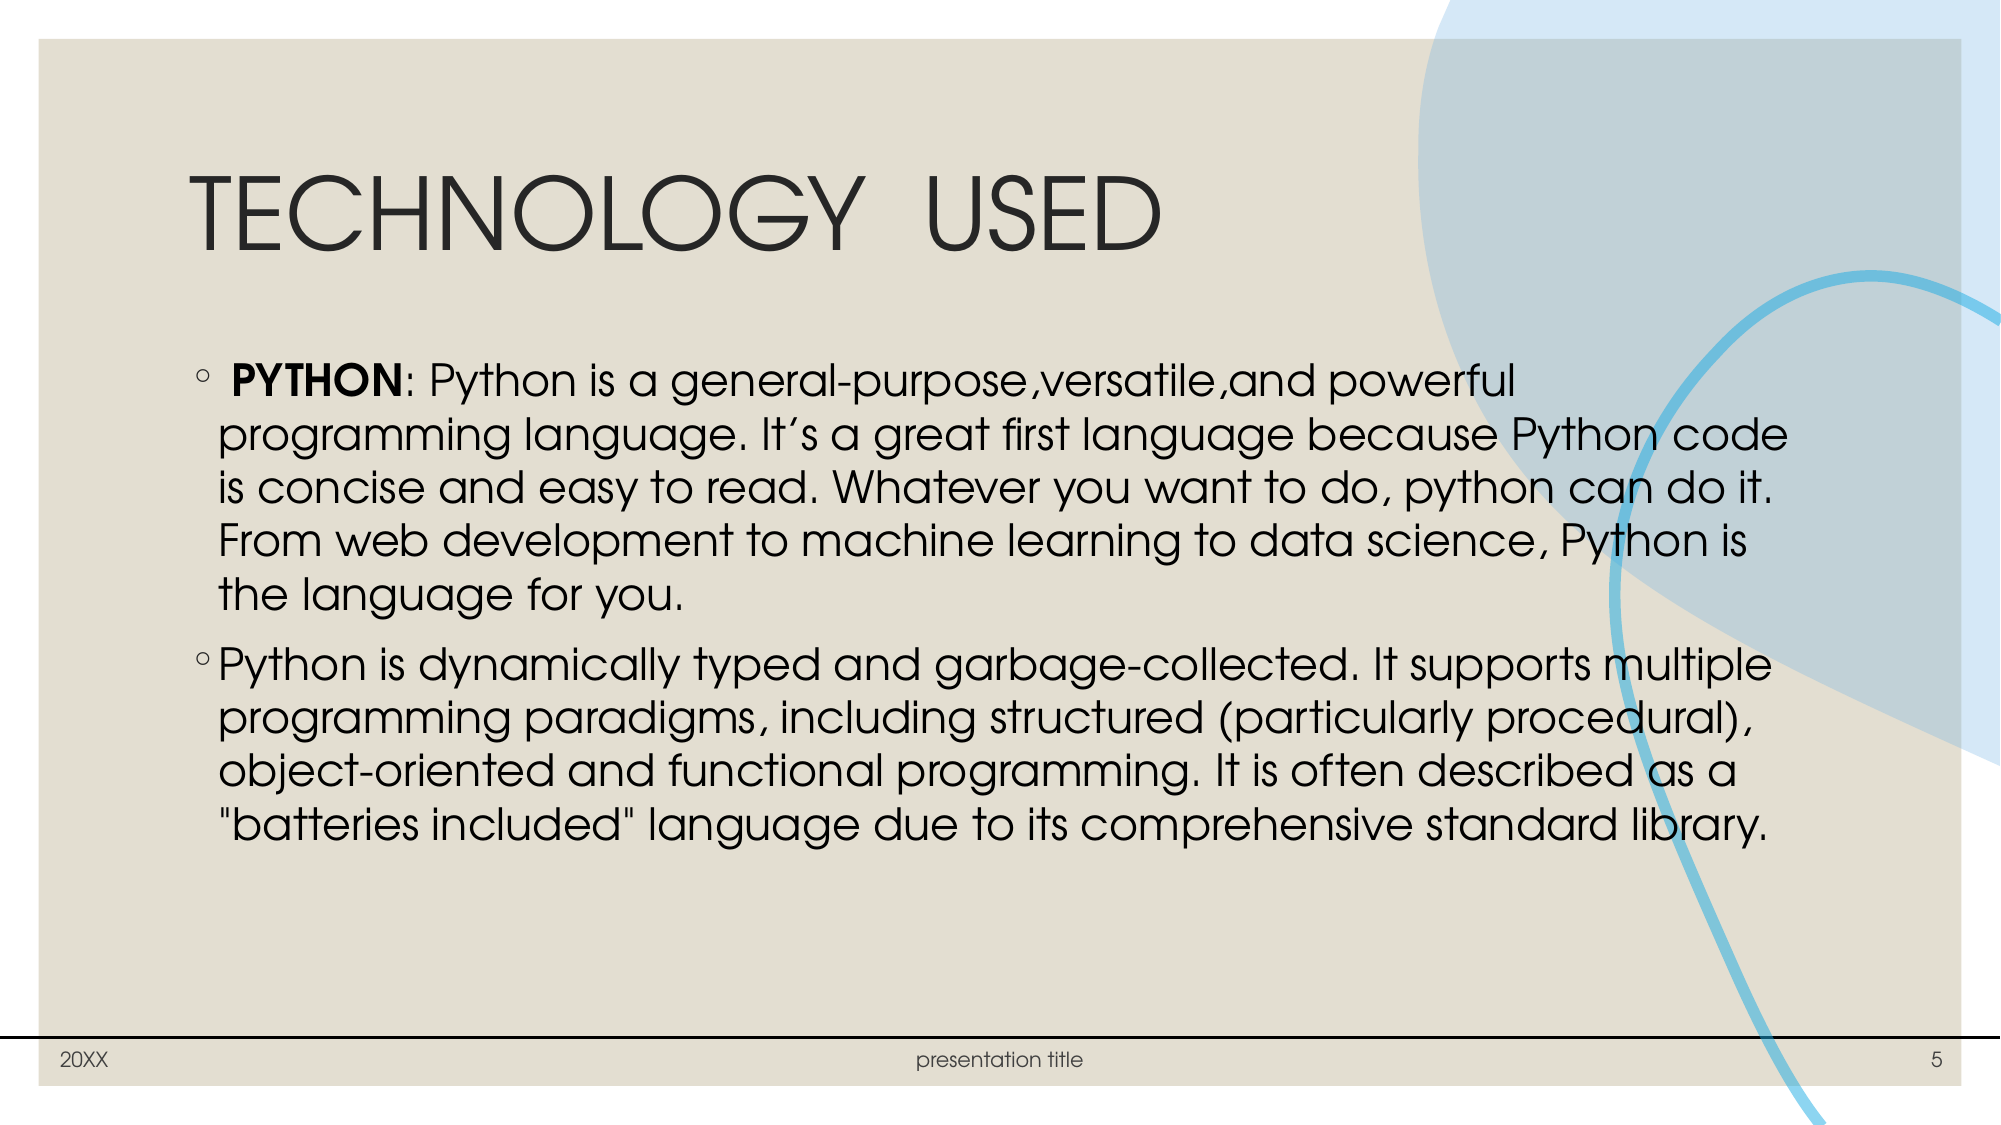

# TECHNOLOGY  USED
 PYTHON: Python is a general-purpose,versatile,and powerful programming language. It’s a great first language because Python code is concise and easy to read. Whatever you want to do, python can do it. From web development to machine learning to data science, Python is the language for you.
Python is dynamically typed and garbage-collected. It supports multiple programming paradigms, including structured (particularly procedural), object-oriented and functional programming. It is often described as a "batteries included" language due to its comprehensive standard library.

20XX
presentation title
5